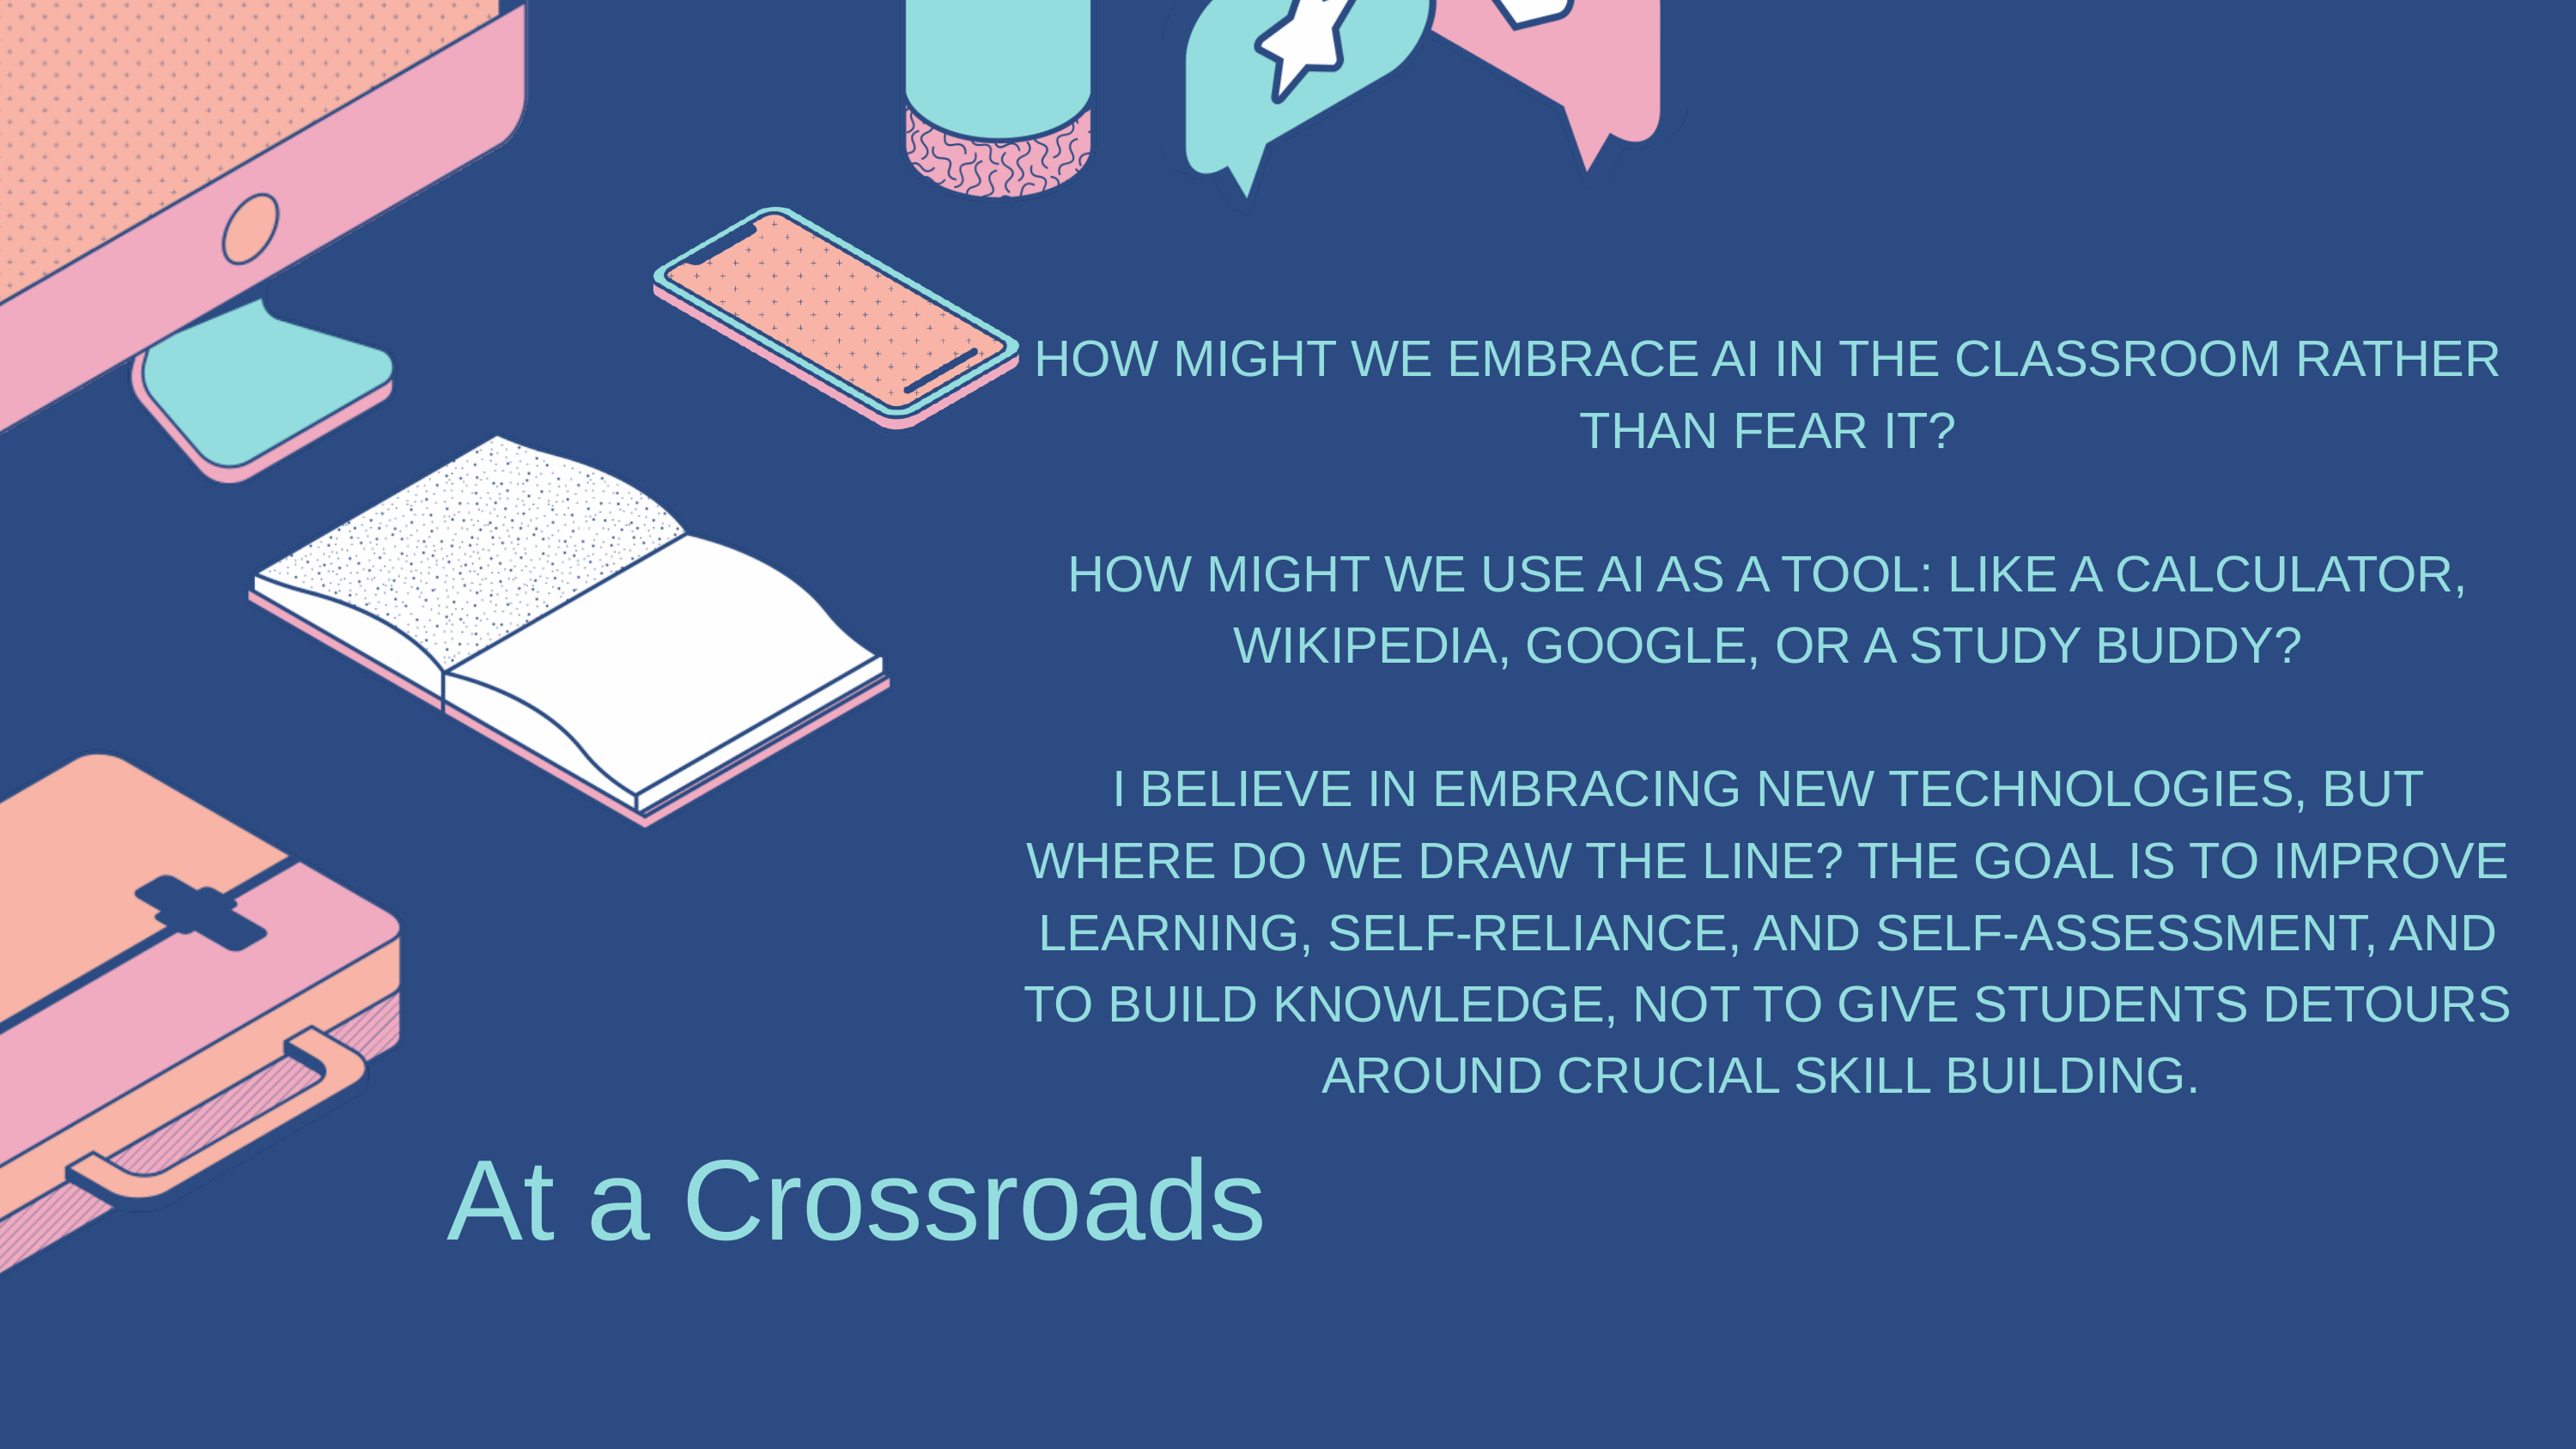

HOW MIGHT WE EMBRACE AI IN THE CLASSROOM RATHER THAN FEAR IT?

HOW MIGHT WE USE AI AS A TOOL: LIKE A CALCULATOR, WIKIPEDIA, GOOGLE, OR A STUDY BUDDY?

I BELIEVE IN EMBRACING NEW TECHNOLOGIES, BUT WHERE DO WE DRAW THE LINE? THE GOAL IS TO IMPROVE LEARNING, SELF-RELIANCE, AND SELF-ASSESSMENT, AND TO BUILD KNOWLEDGE, NOT TO GIVE STUDENTS DETOURS AROUND CRUCIAL SKILL BUILDING.

At a Crossroads